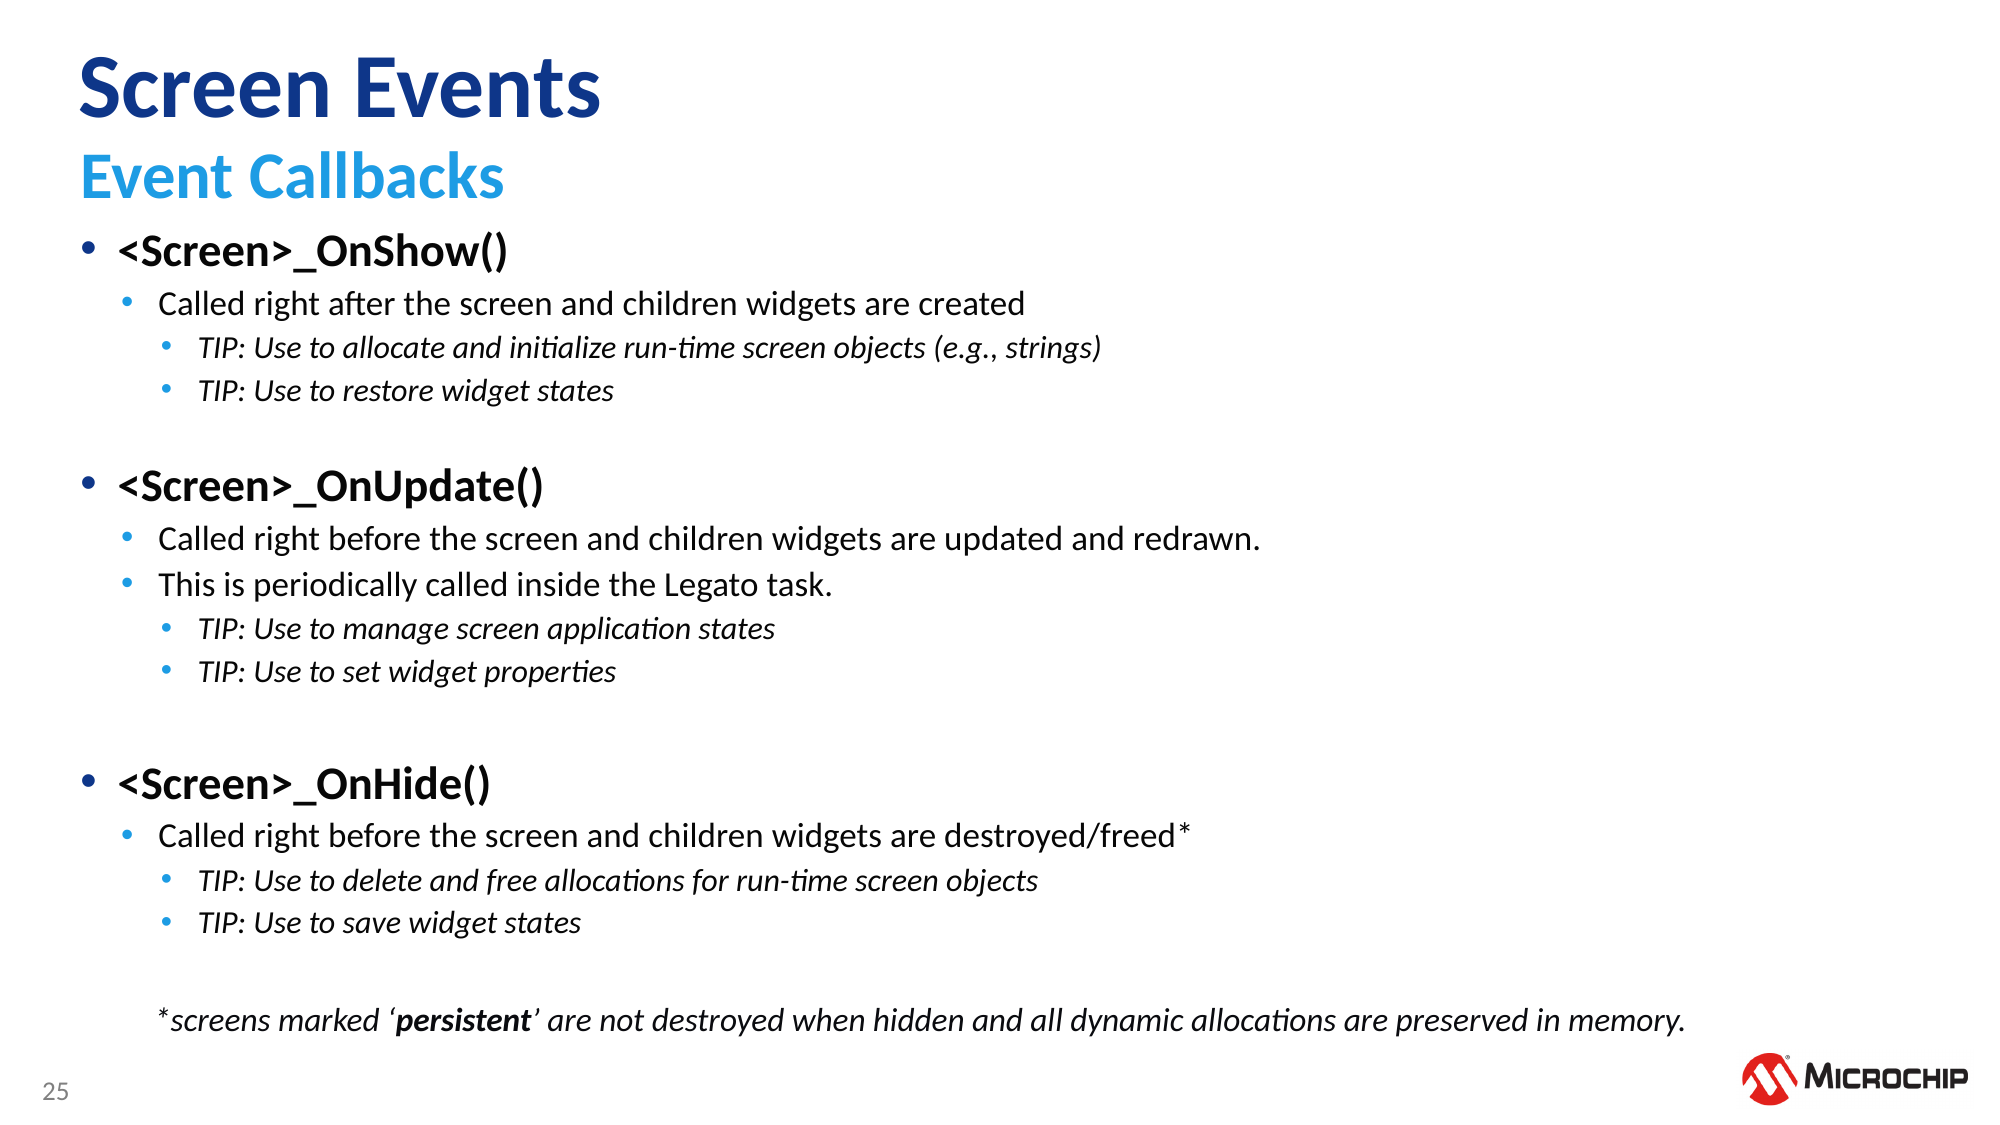

# Screen Events
Event Callbacks
<Screen>_OnShow()
Called right after the screen and children widgets are created
TIP: Use to allocate and initialize run-time screen objects (e.g., strings)
TIP: Use to restore widget states

<Screen>_OnUpdate()
Called right before the screen and children widgets are updated and redrawn.
This is periodically called inside the Legato task.
TIP: Use to manage screen application states
TIP: Use to set widget properties

<Screen>_OnHide()
Called right before the screen and children widgets are destroyed/freed*
TIP: Use to delete and free allocations for run-time screen objects
TIP: Use to save widget states

*screens marked ‘persistent’ are not destroyed when hidden and all dynamic allocations are preserved in memory.